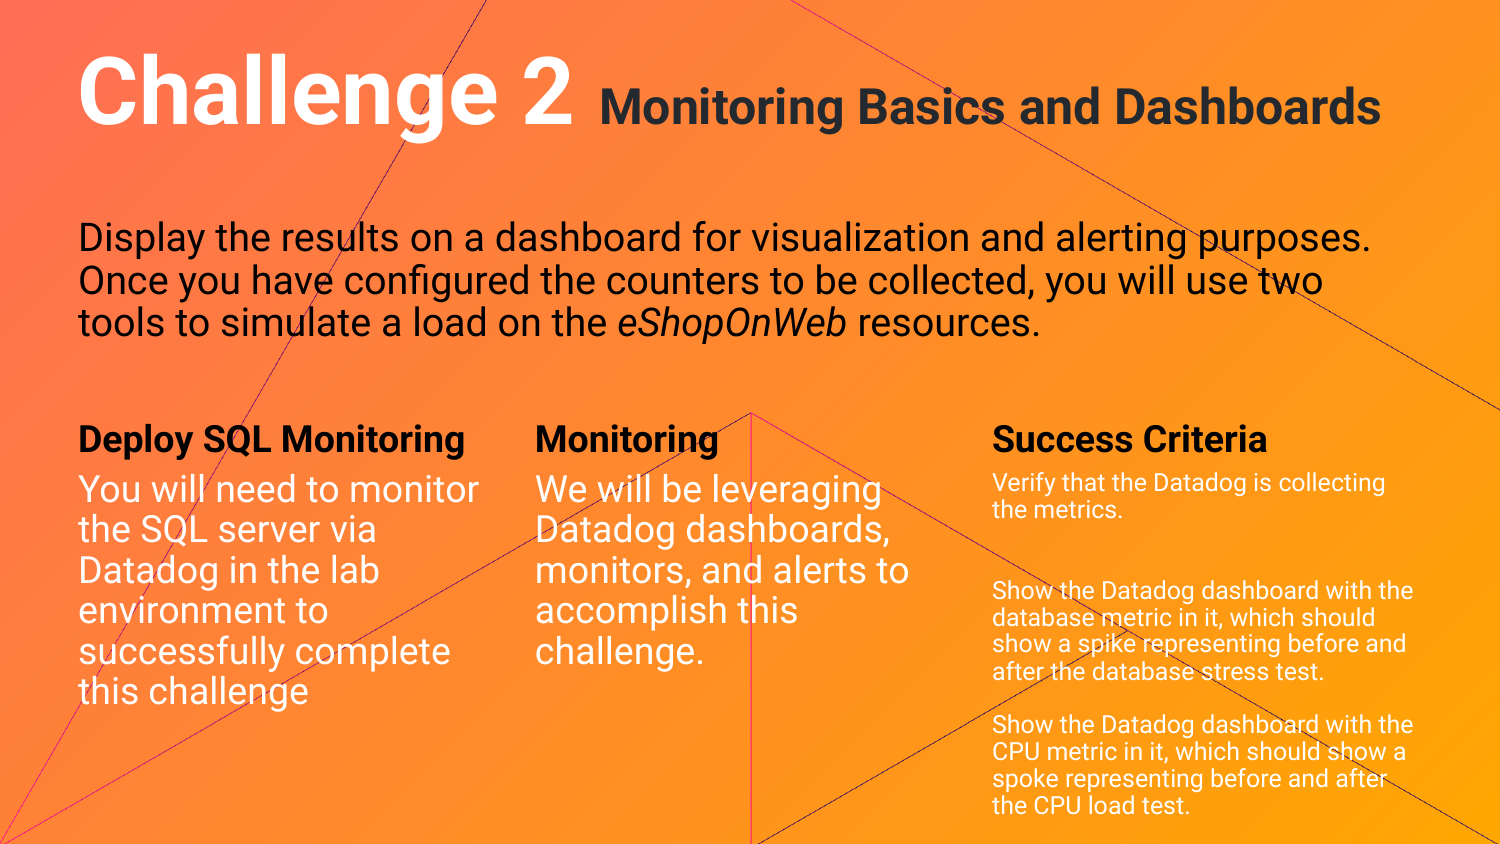

Challenge 2 Monitoring Basics and Dashboards

Display the results on a dashboard for visualization and alerting purposes.  Once you have configured the counters to be collected, you will use two tools to simulate a load on the eShopOnWeb resources.
Deploy SQL Monitoring
Monitoring
Success Criteria
You will need to monitor the SQL server via Datadog in the lab environment to successfully complete this challenge
We will be leveraging Datadog dashboards, monitors, and alerts to accomplish this challenge.
Verify that the Datadog is collecting the metrics.
Show the Datadog dashboard with the database metric in it, which should show a spike representing before and after the database stress test.
Show the Datadog dashboard with the CPU metric in it, which should show a spoke representing before and after the CPU load test.